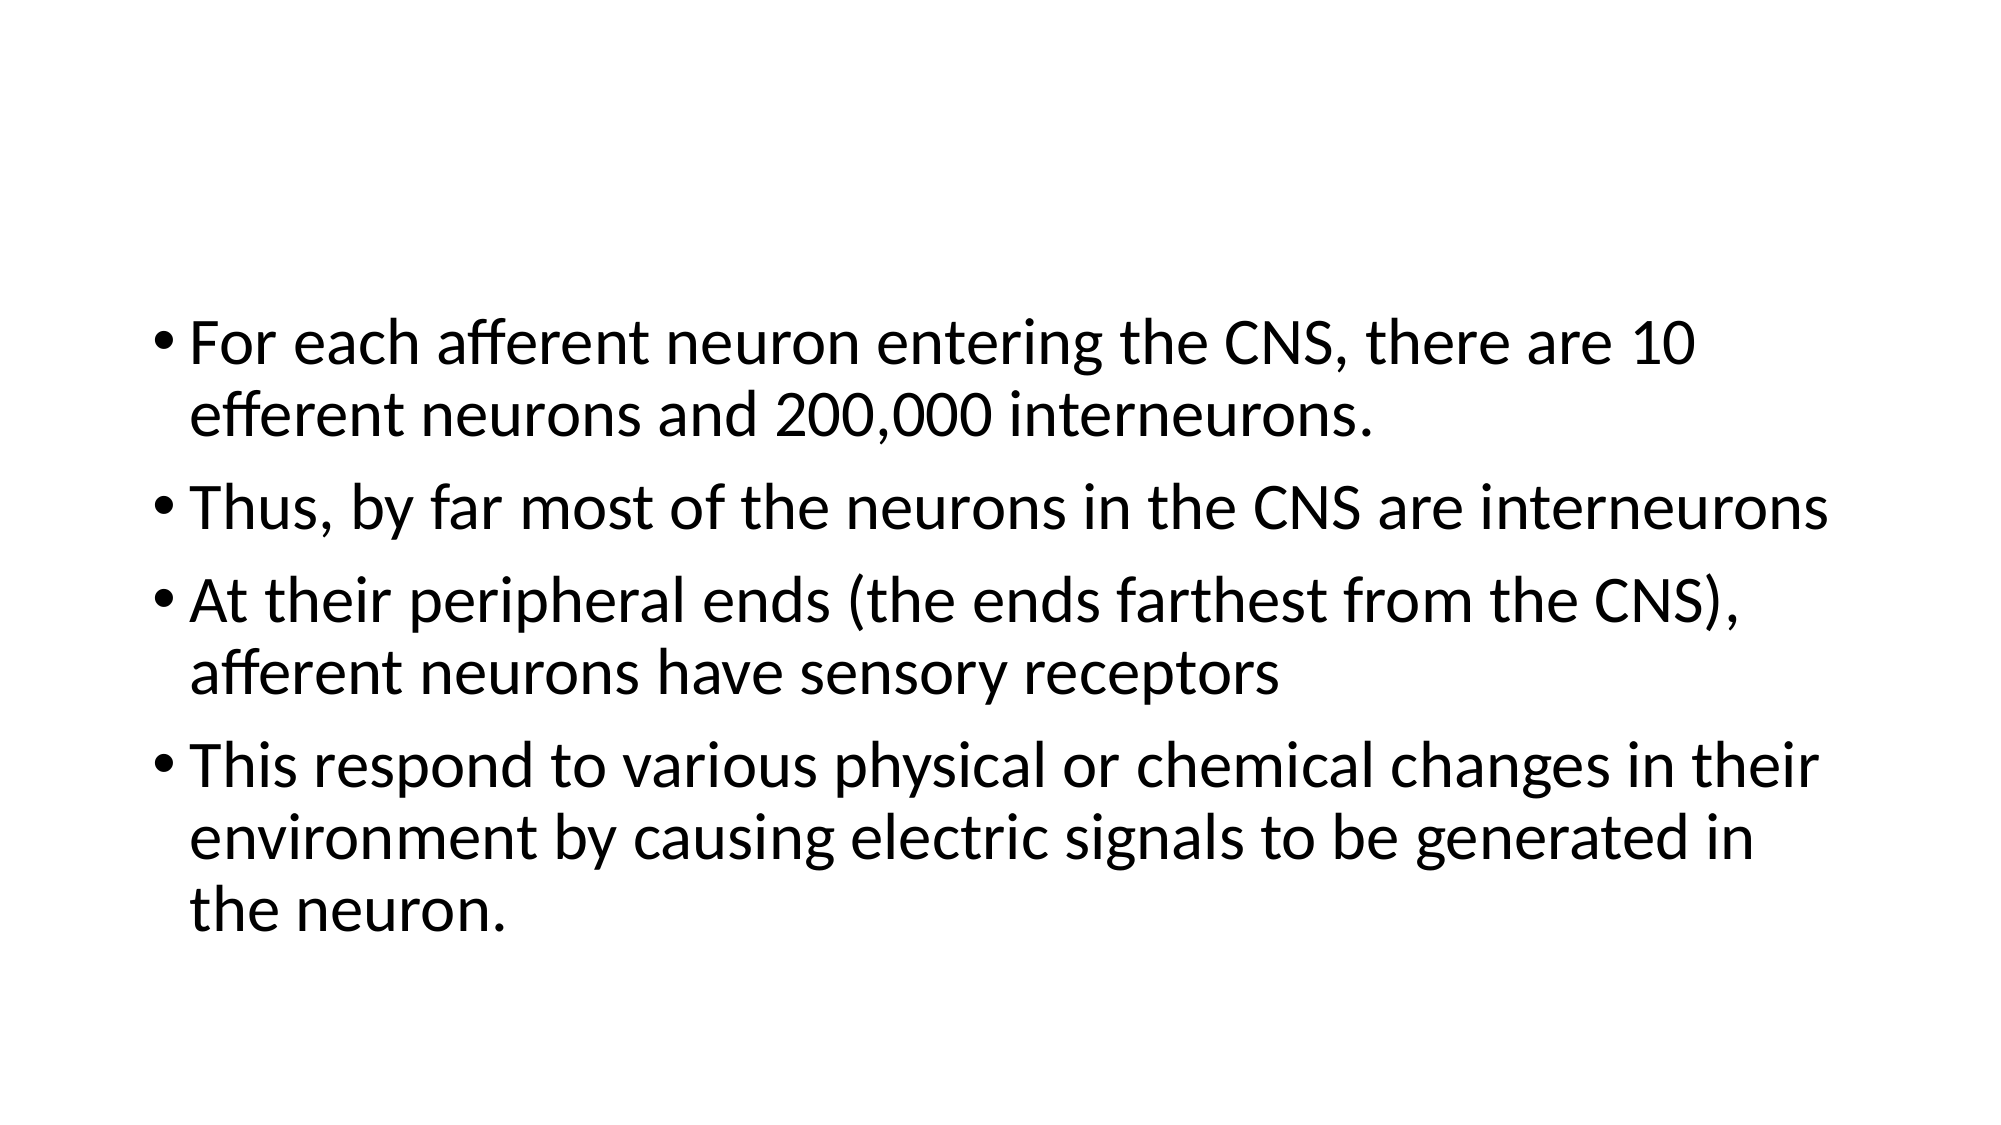

#
For each afferent neuron entering the CNS, there are 10 efferent neurons and 200,000 interneurons.
Thus, by far most of the neurons in the CNS are interneurons
At their peripheral ends (the ends farthest from the CNS), afferent neurons have sensory receptors
This respond to various physical or chemical changes in their environment by causing electric signals to be generated in the neuron.